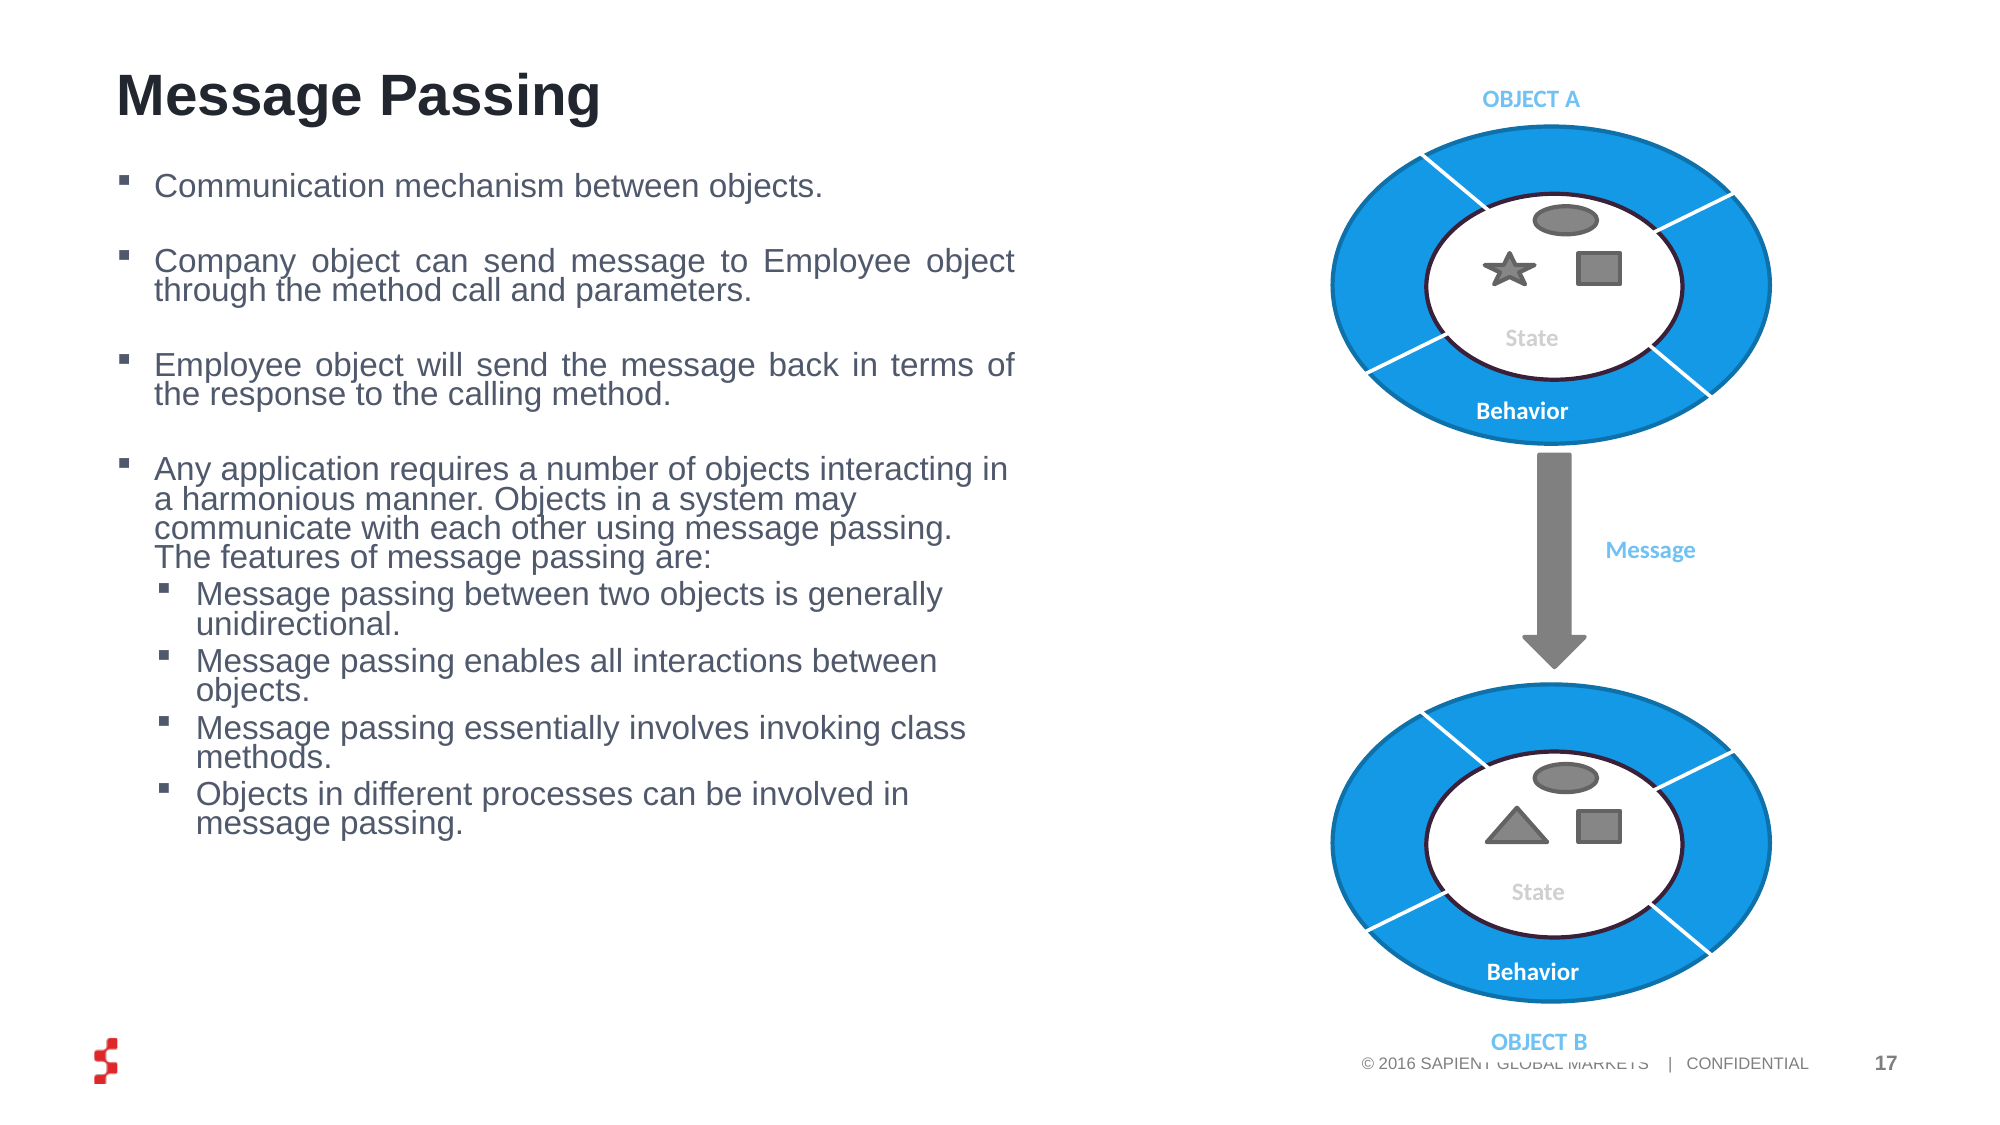

# Message Passing
OBJECT A

State
Behavior

Message

State
Behavior
OBJECT B
Communication mechanism between objects.

Company object can send message to Employee object through the method call and parameters.

Employee object will send the message back in terms of the response to the calling method.

Any application requires a number of objects interacting in a harmonious manner. Objects in a system may communicate with each other using message passing. The features of message passing are:
Message passing between two objects is generally unidirectional.
Message passing enables all interactions between objects.
Message passing essentially involves invoking class methods.
Objects in different processes can be involved in message passing.